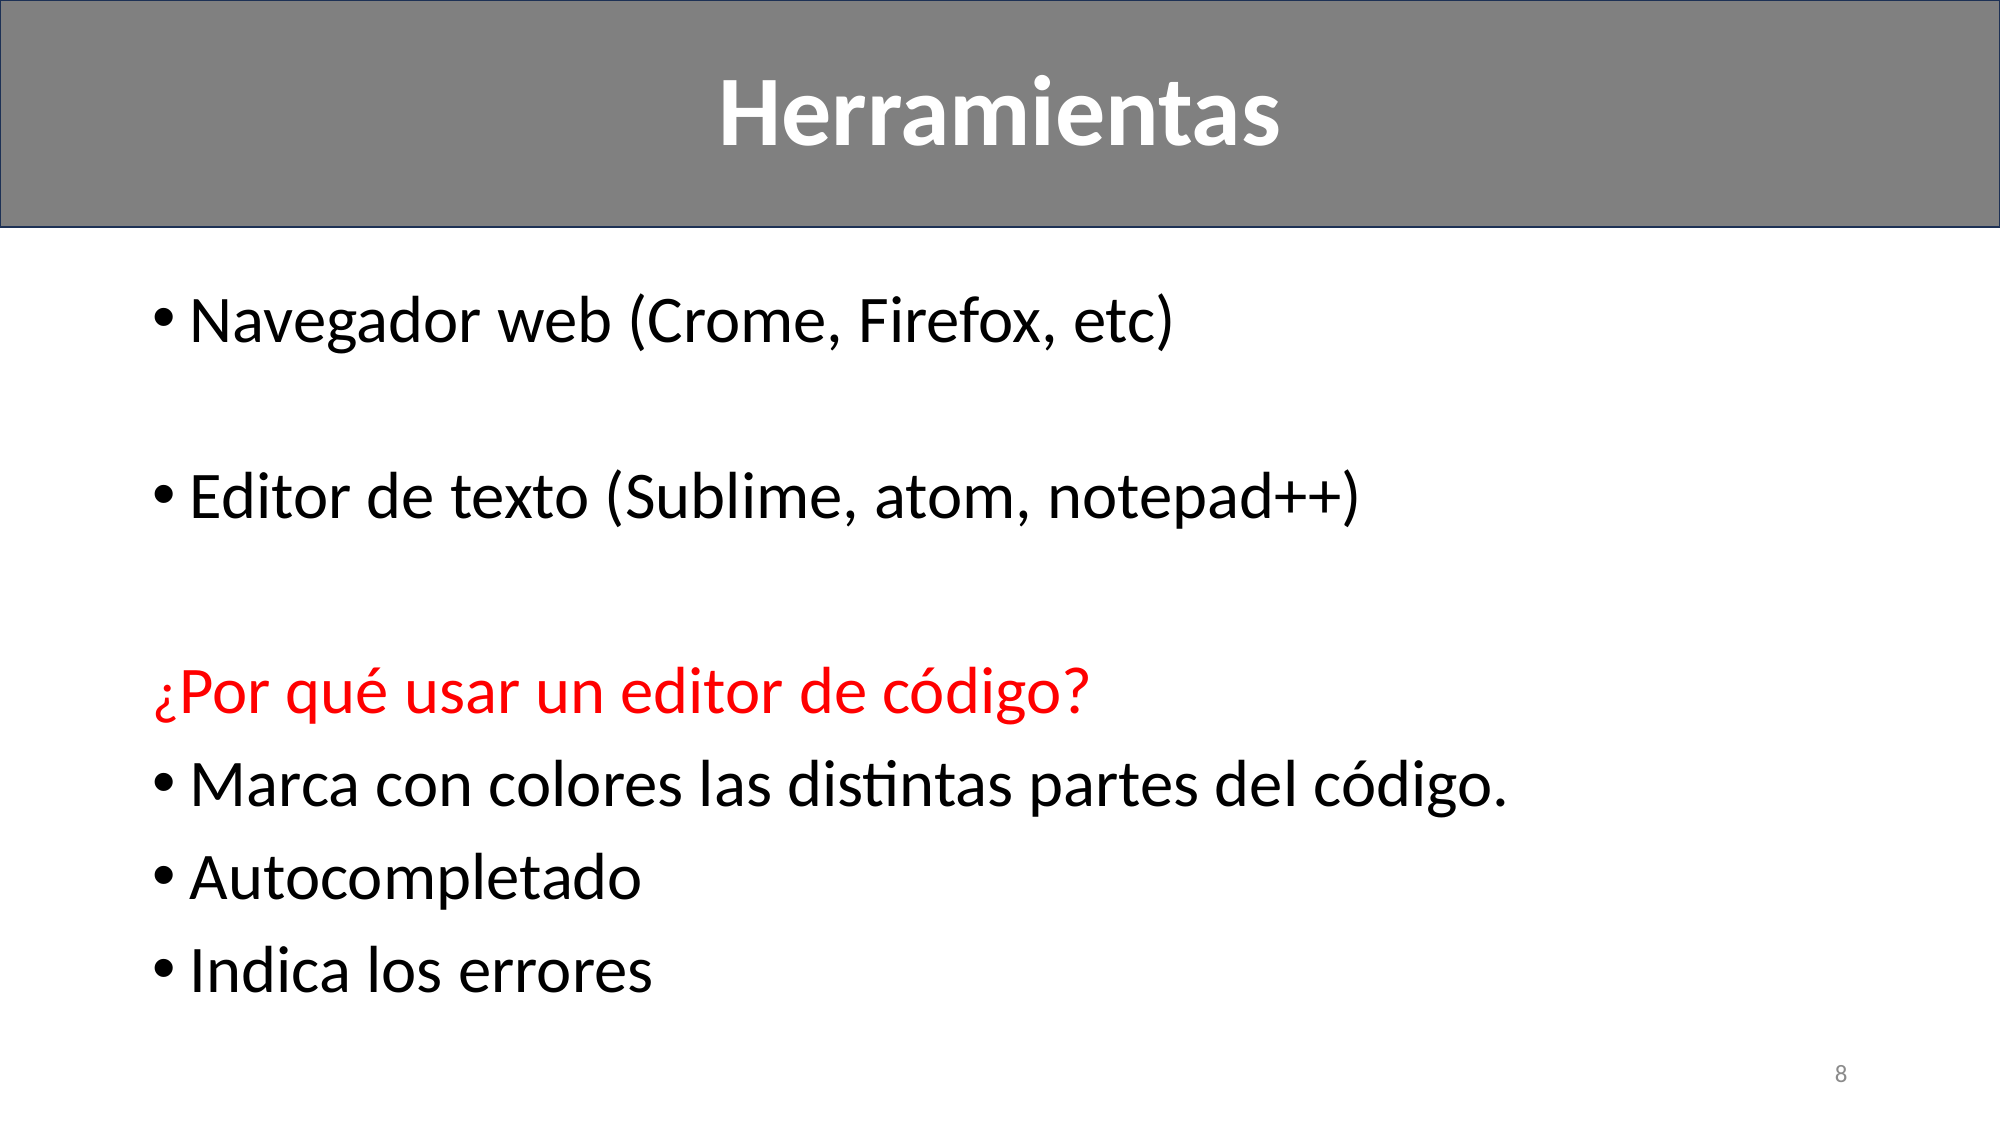

Herramientas
#
Navegador web (Crome, Firefox, etc)

Editor de texto (Sublime, atom, notepad++)

¿Por qué usar un editor de código?
Marca con colores las distintas partes del código.
Autocompletado
Indica los errores

8